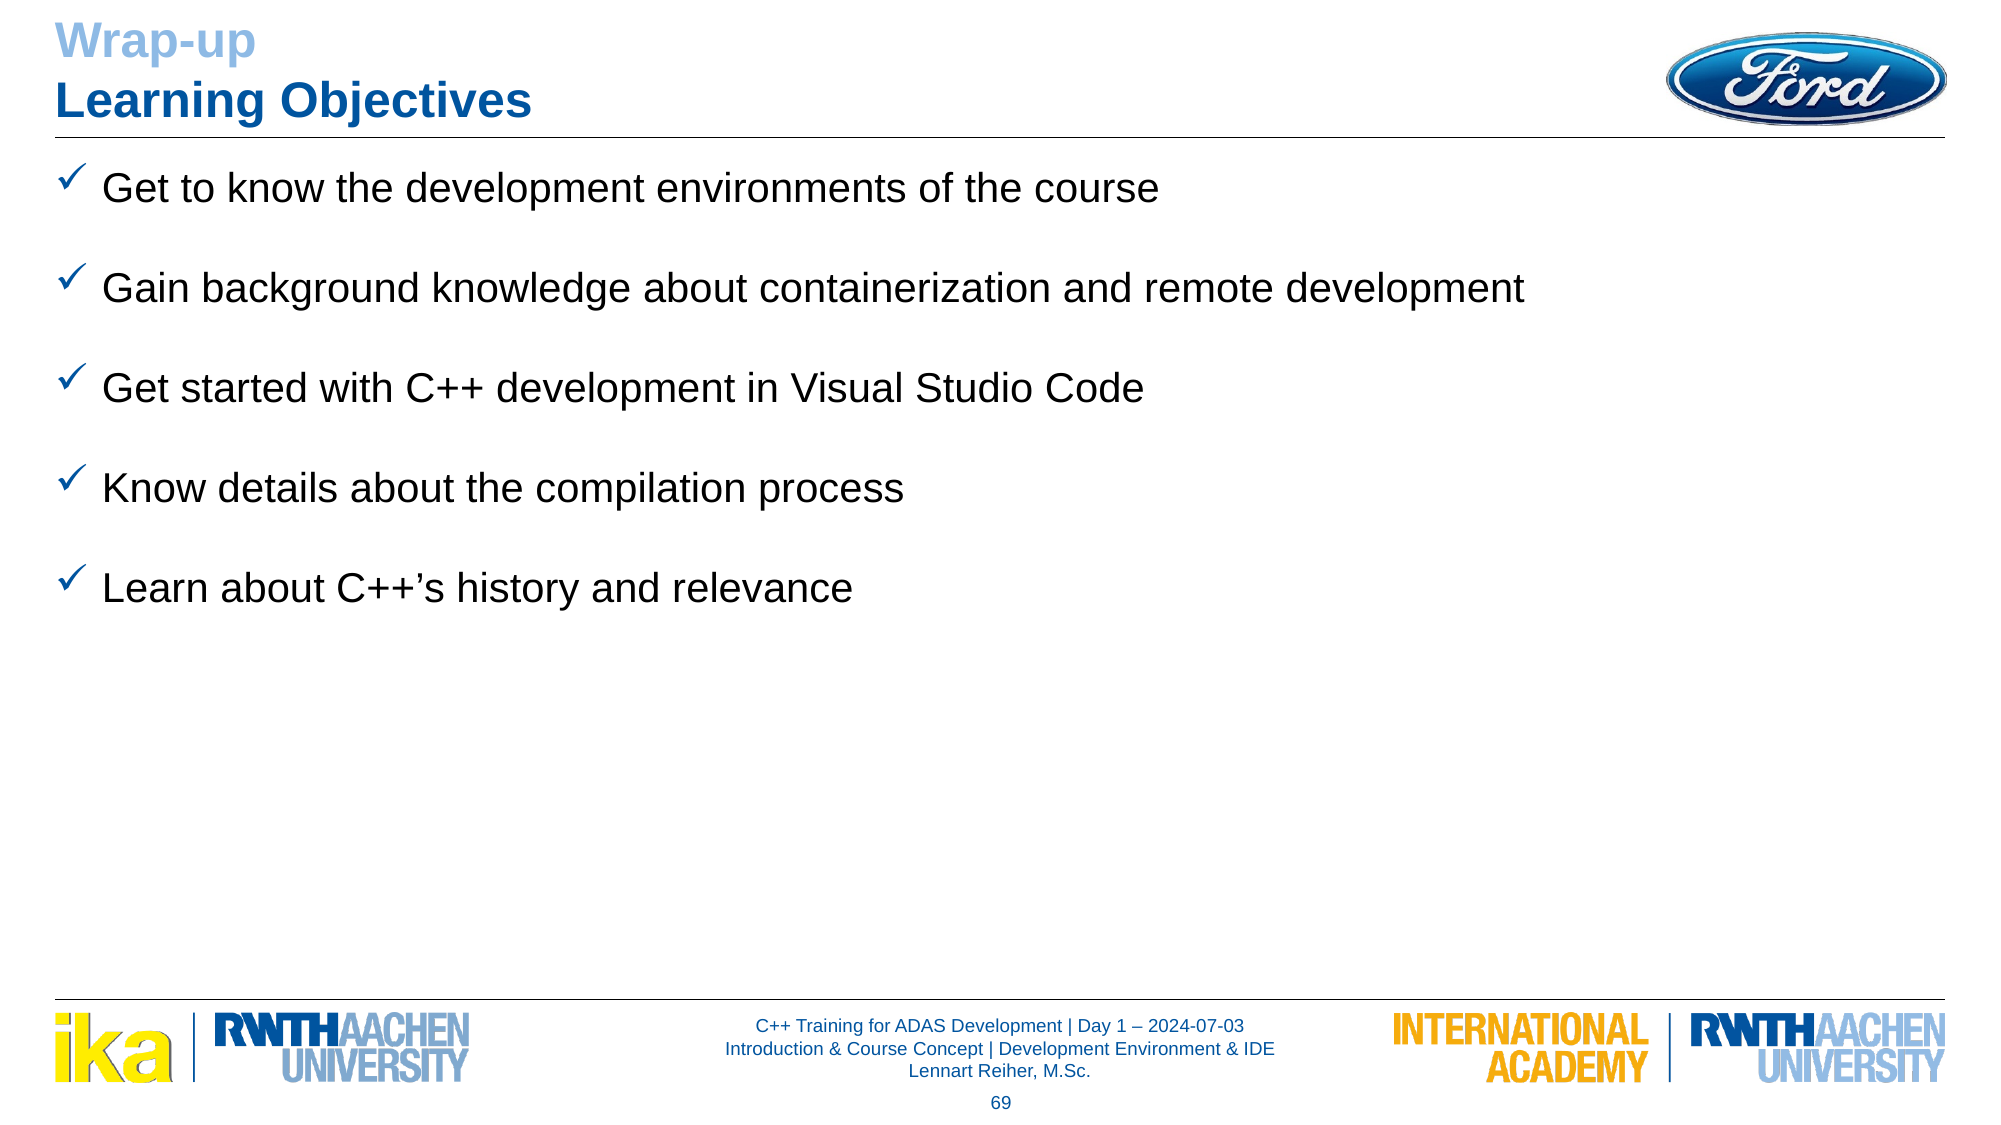

Wrap-up
Learning Objectives
 Get to know the development environments of the course
 Gain background knowledge about containerization and remote development
 Get started with C++ development in Visual Studio Code
 Know details about the compilation process
 Learn about C++’s history and relevance
69